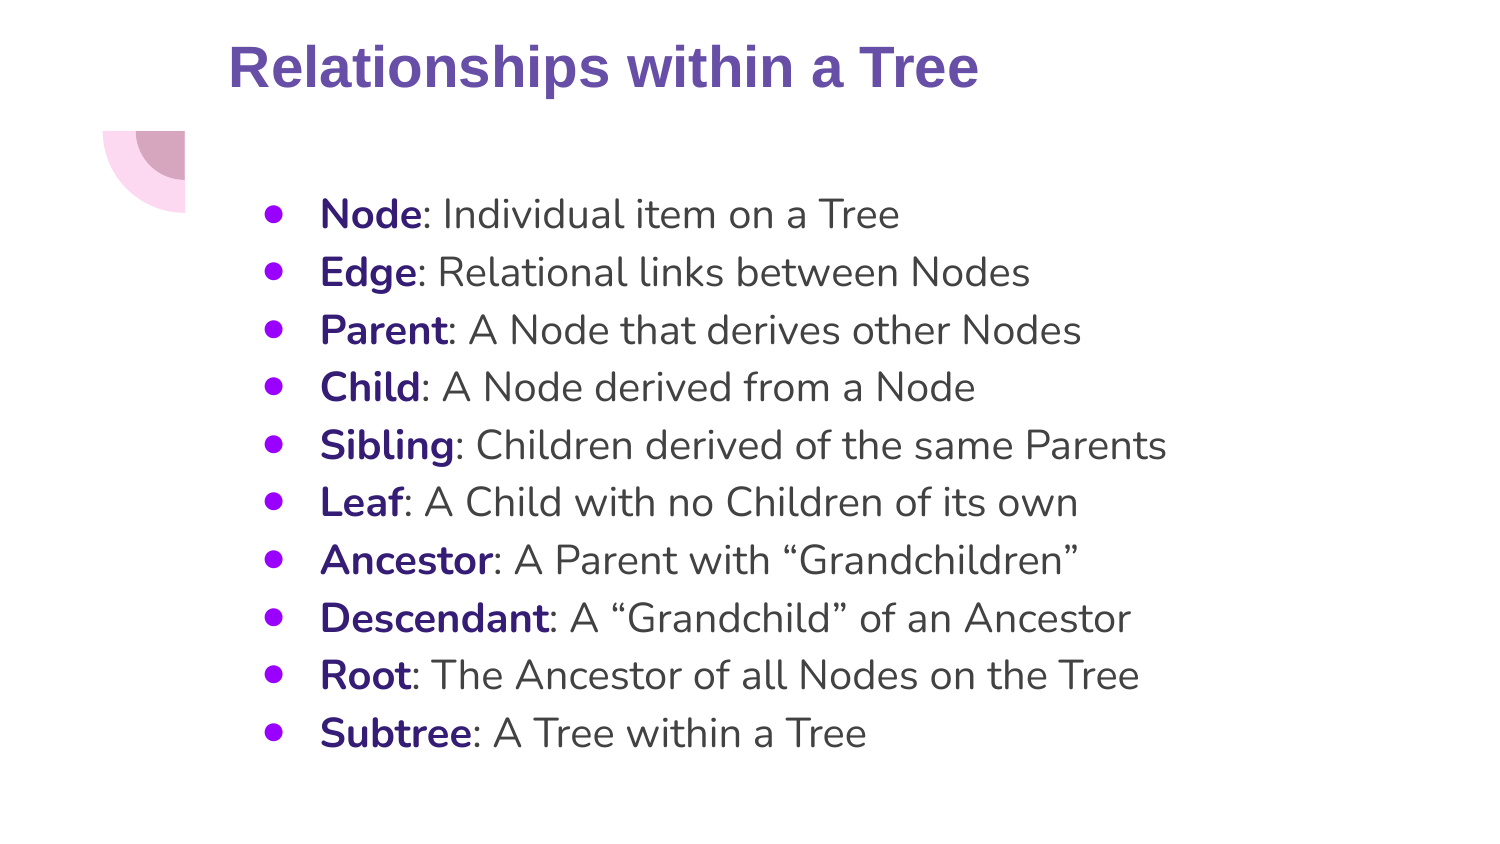

# Relationships within a Tree
Node: Individual item on a Tree
Edge: Relational links between Nodes
Parent: A Node that derives other Nodes
Child: A Node derived from a Node
Sibling: Children derived of the same Parents
Leaf: A Child with no Children of its own
Ancestor: A Parent with “Grandchildren”
Descendant: A “Grandchild” of an Ancestor
Root: The Ancestor of all Nodes on the Tree
Subtree: A Tree within a Tree